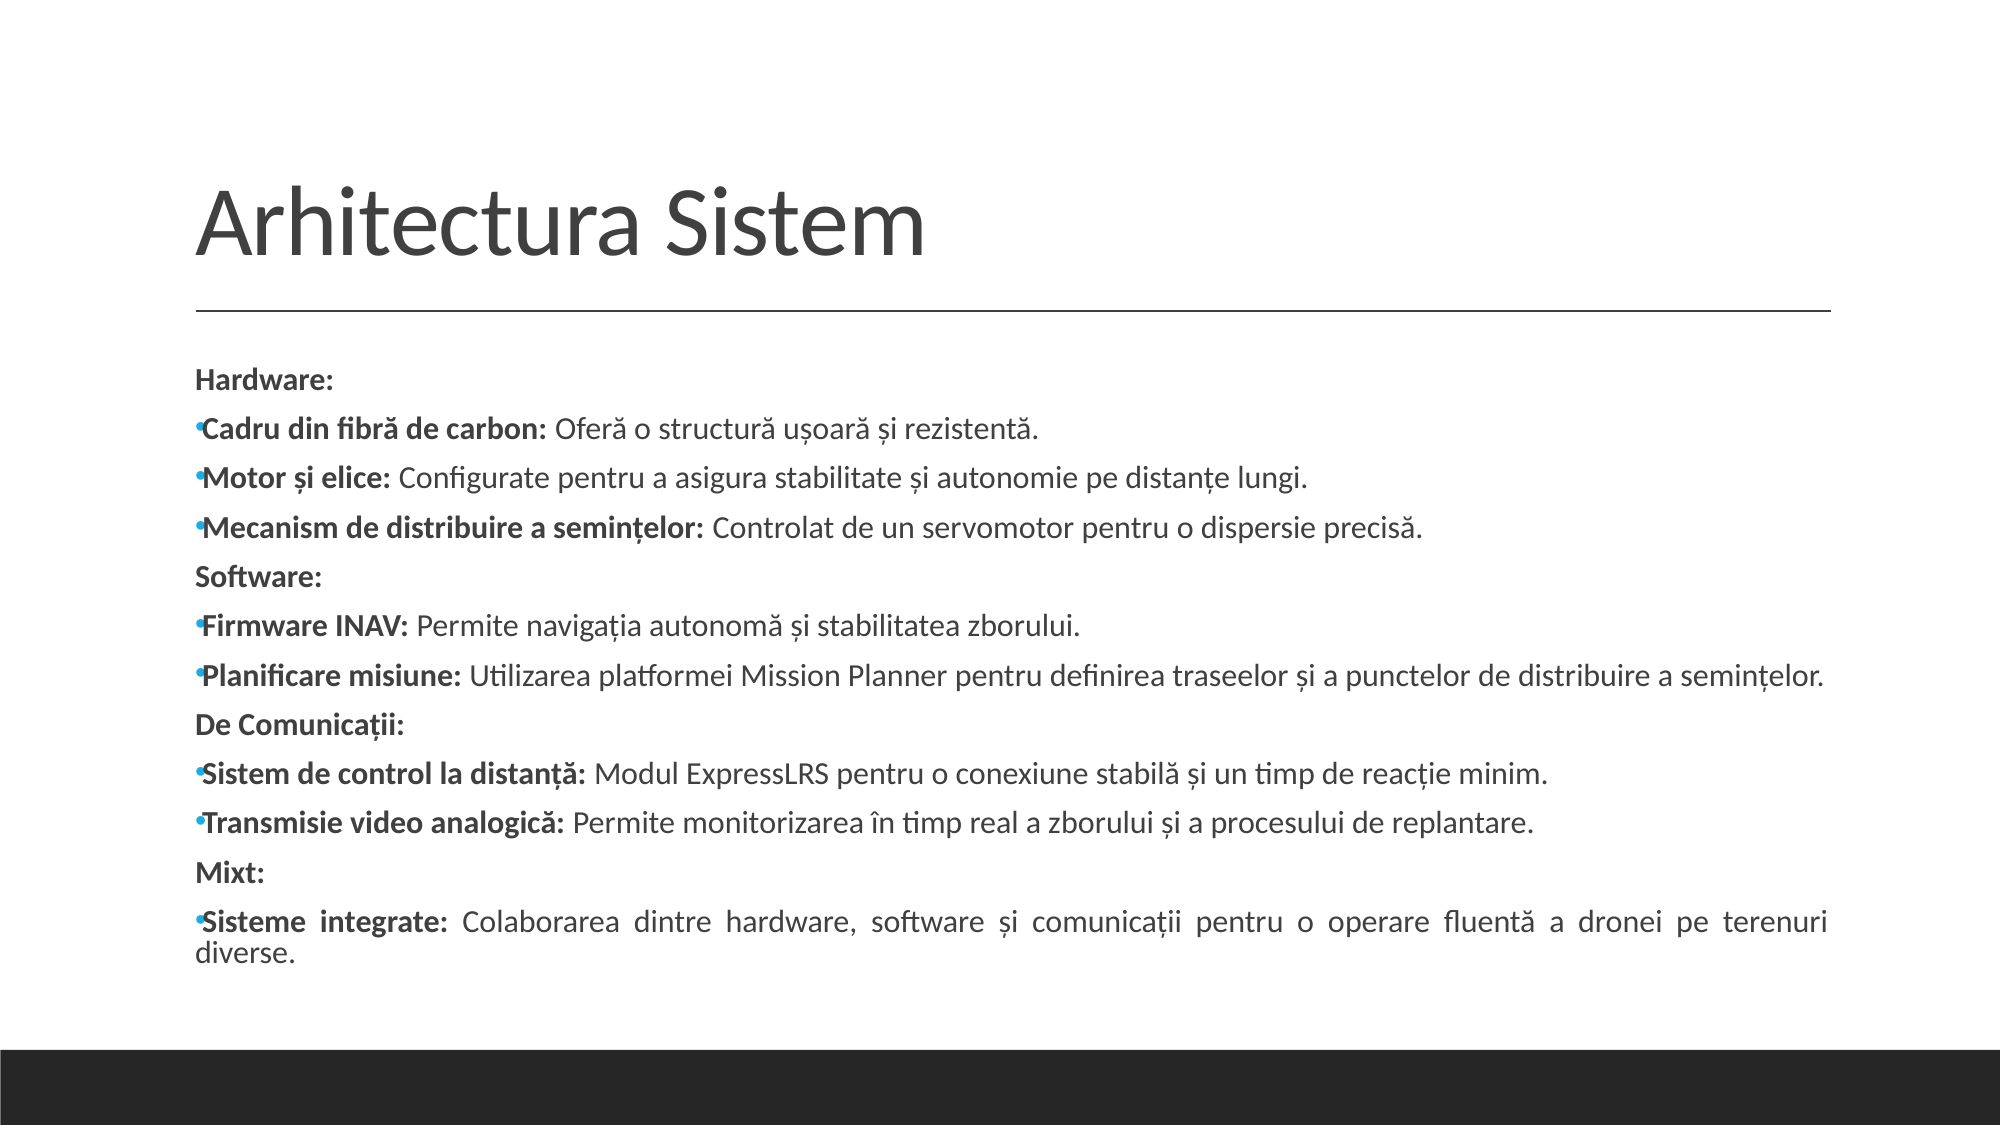

# Arhitectura Sistem
Hardware:
Cadru din fibră de carbon: Oferă o structură ușoară și rezistentă.
Motor și elice: Configurate pentru a asigura stabilitate și autonomie pe distanțe lungi.
Mecanism de distribuire a semințelor: Controlat de un servomotor pentru o dispersie precisă.
Software:
Firmware INAV: Permite navigația autonomă și stabilitatea zborului.
Planificare misiune: Utilizarea platformei Mission Planner pentru definirea traseelor și a punctelor de distribuire a semințelor.
De Comunicații:
Sistem de control la distanță: Modul ExpressLRS pentru o conexiune stabilă și un timp de reacție minim.
Transmisie video analogică: Permite monitorizarea în timp real a zborului și a procesului de replantare.
Mixt:
Sisteme integrate: Colaborarea dintre hardware, software și comunicații pentru o operare fluentă a dronei pe terenuri diverse.